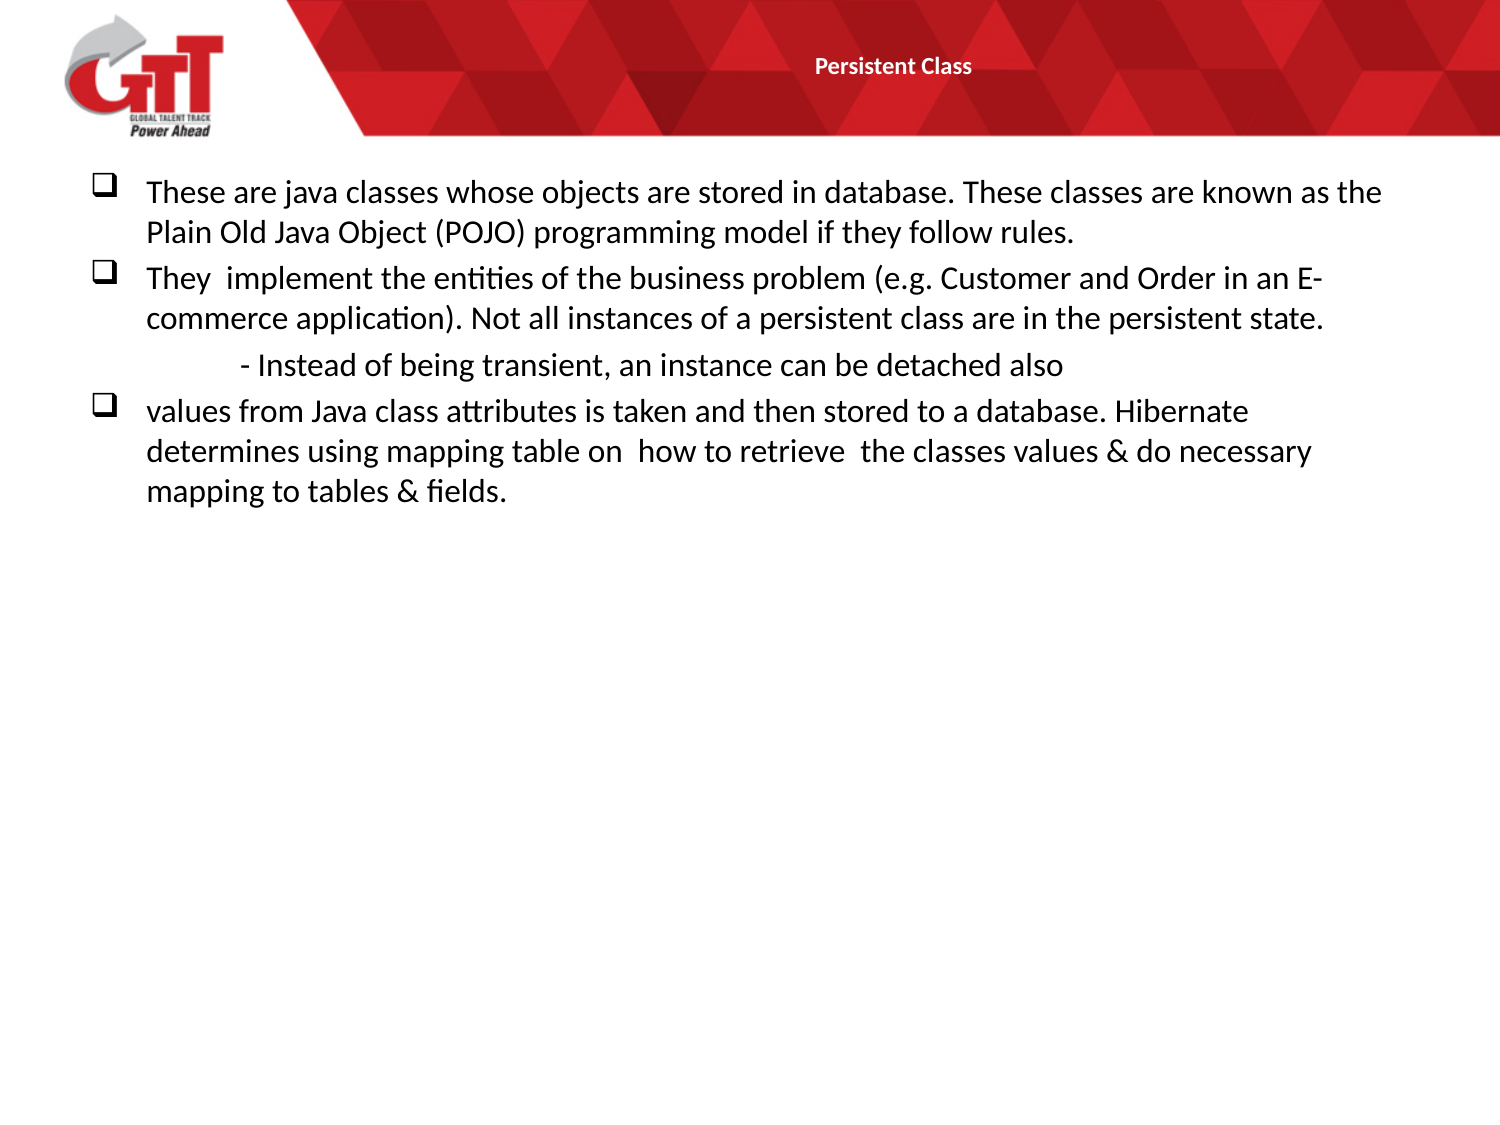

# Persistent Class
These are java classes whose objects are stored in database. These classes are known as the Plain Old Java Object (POJO) programming model if they follow rules.
They  implement the entities of the business problem (e.g. Customer and Order in an E-commerce application). Not all instances of a persistent class are in the persistent state.
	- Instead of being transient, an instance can be detached also
values from Java class attributes is taken and then stored to a database. Hibernate determines using mapping table on  how to retrieve  the classes values & do necessary mapping to tables & fields.